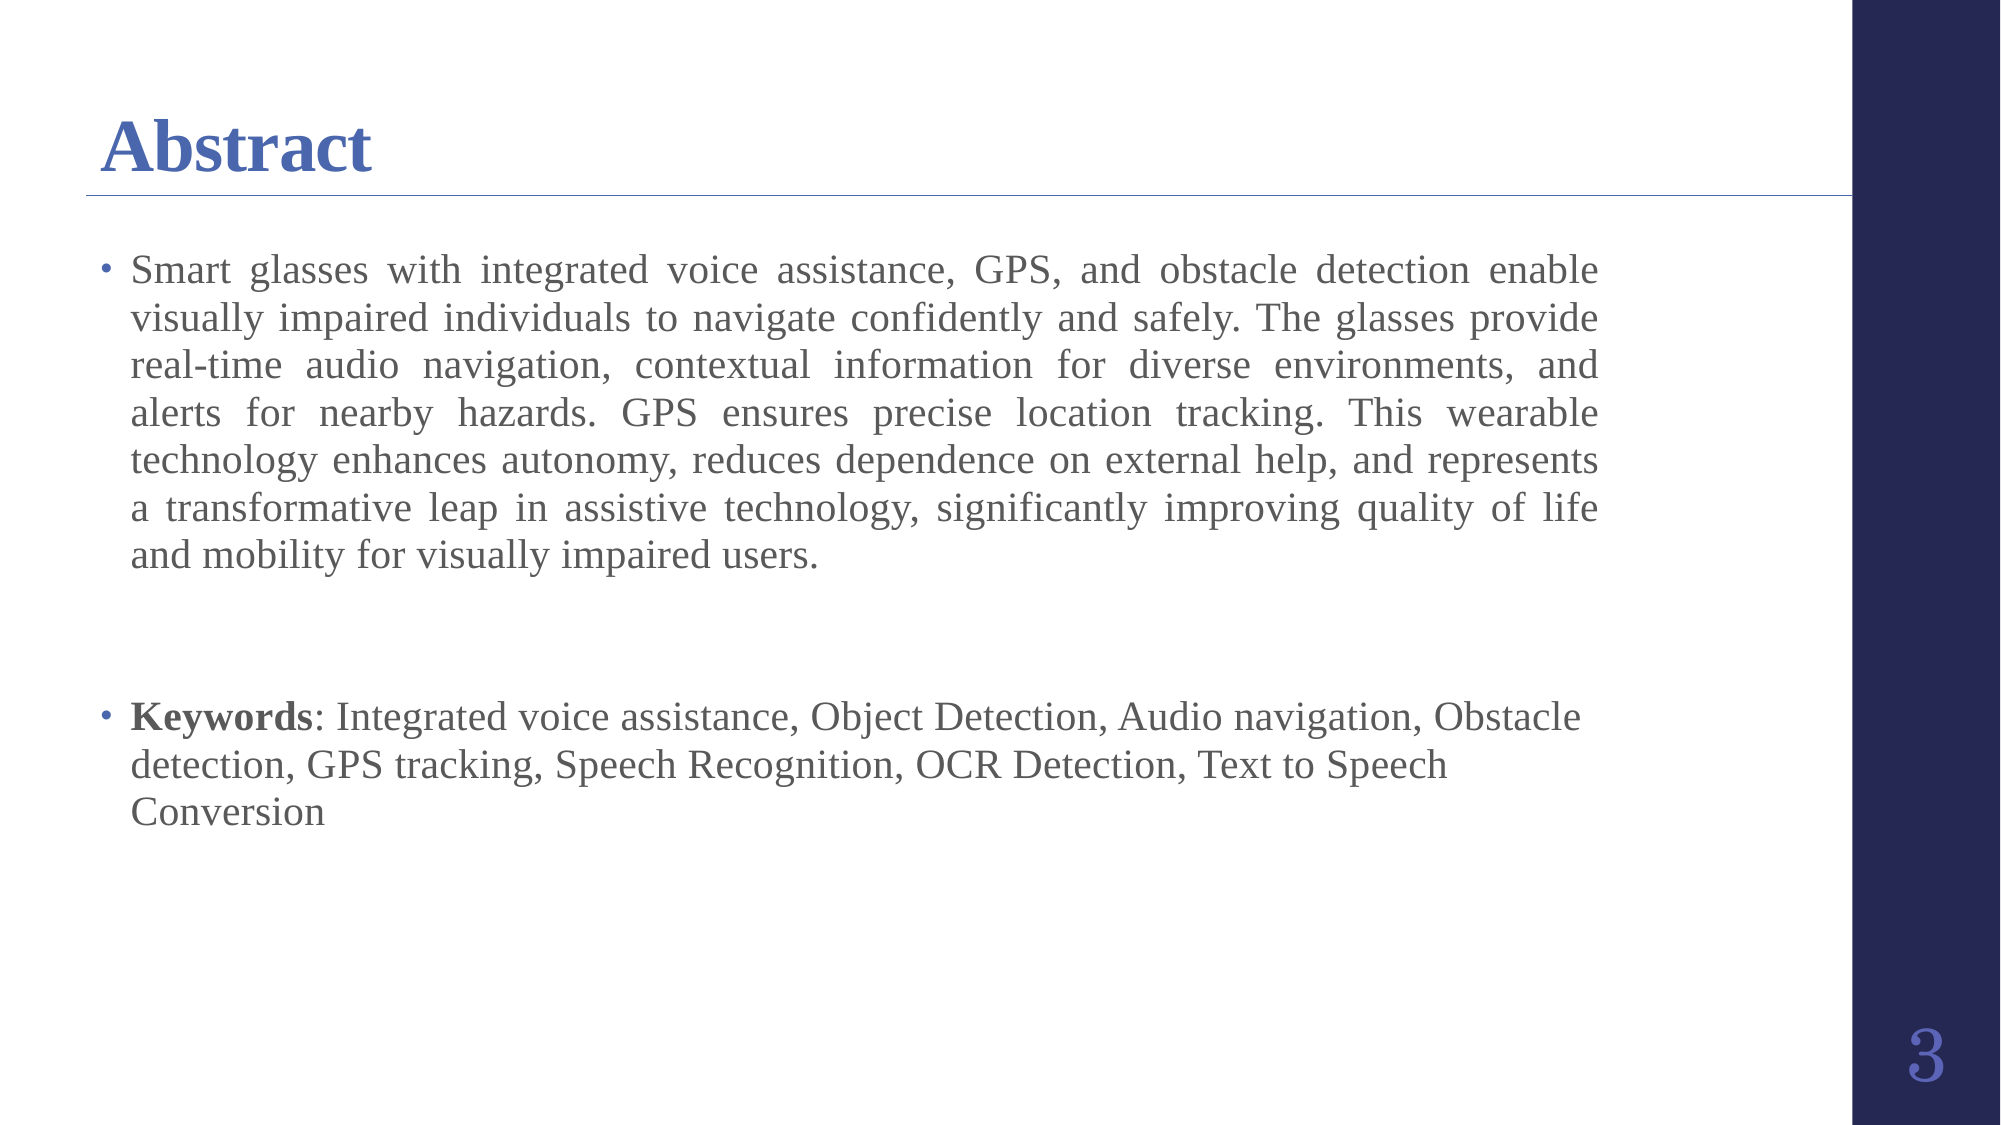

# Abstract
Smart glasses with integrated voice assistance, GPS, and obstacle detection enable visually impaired individuals to navigate confidently and safely. The glasses provide real-time audio navigation, contextual information for diverse environments, and alerts for nearby hazards. GPS ensures precise location tracking. This wearable technology enhances autonomy, reduces dependence on external help, and represents a transformative leap in assistive technology, significantly improving quality of life and mobility for visually impaired users.

Keywords: Integrated voice assistance, Object Detection, Audio navigation, Obstacle detection, GPS tracking, Speech Recognition, OCR Detection, Text to Speech Conversion

3